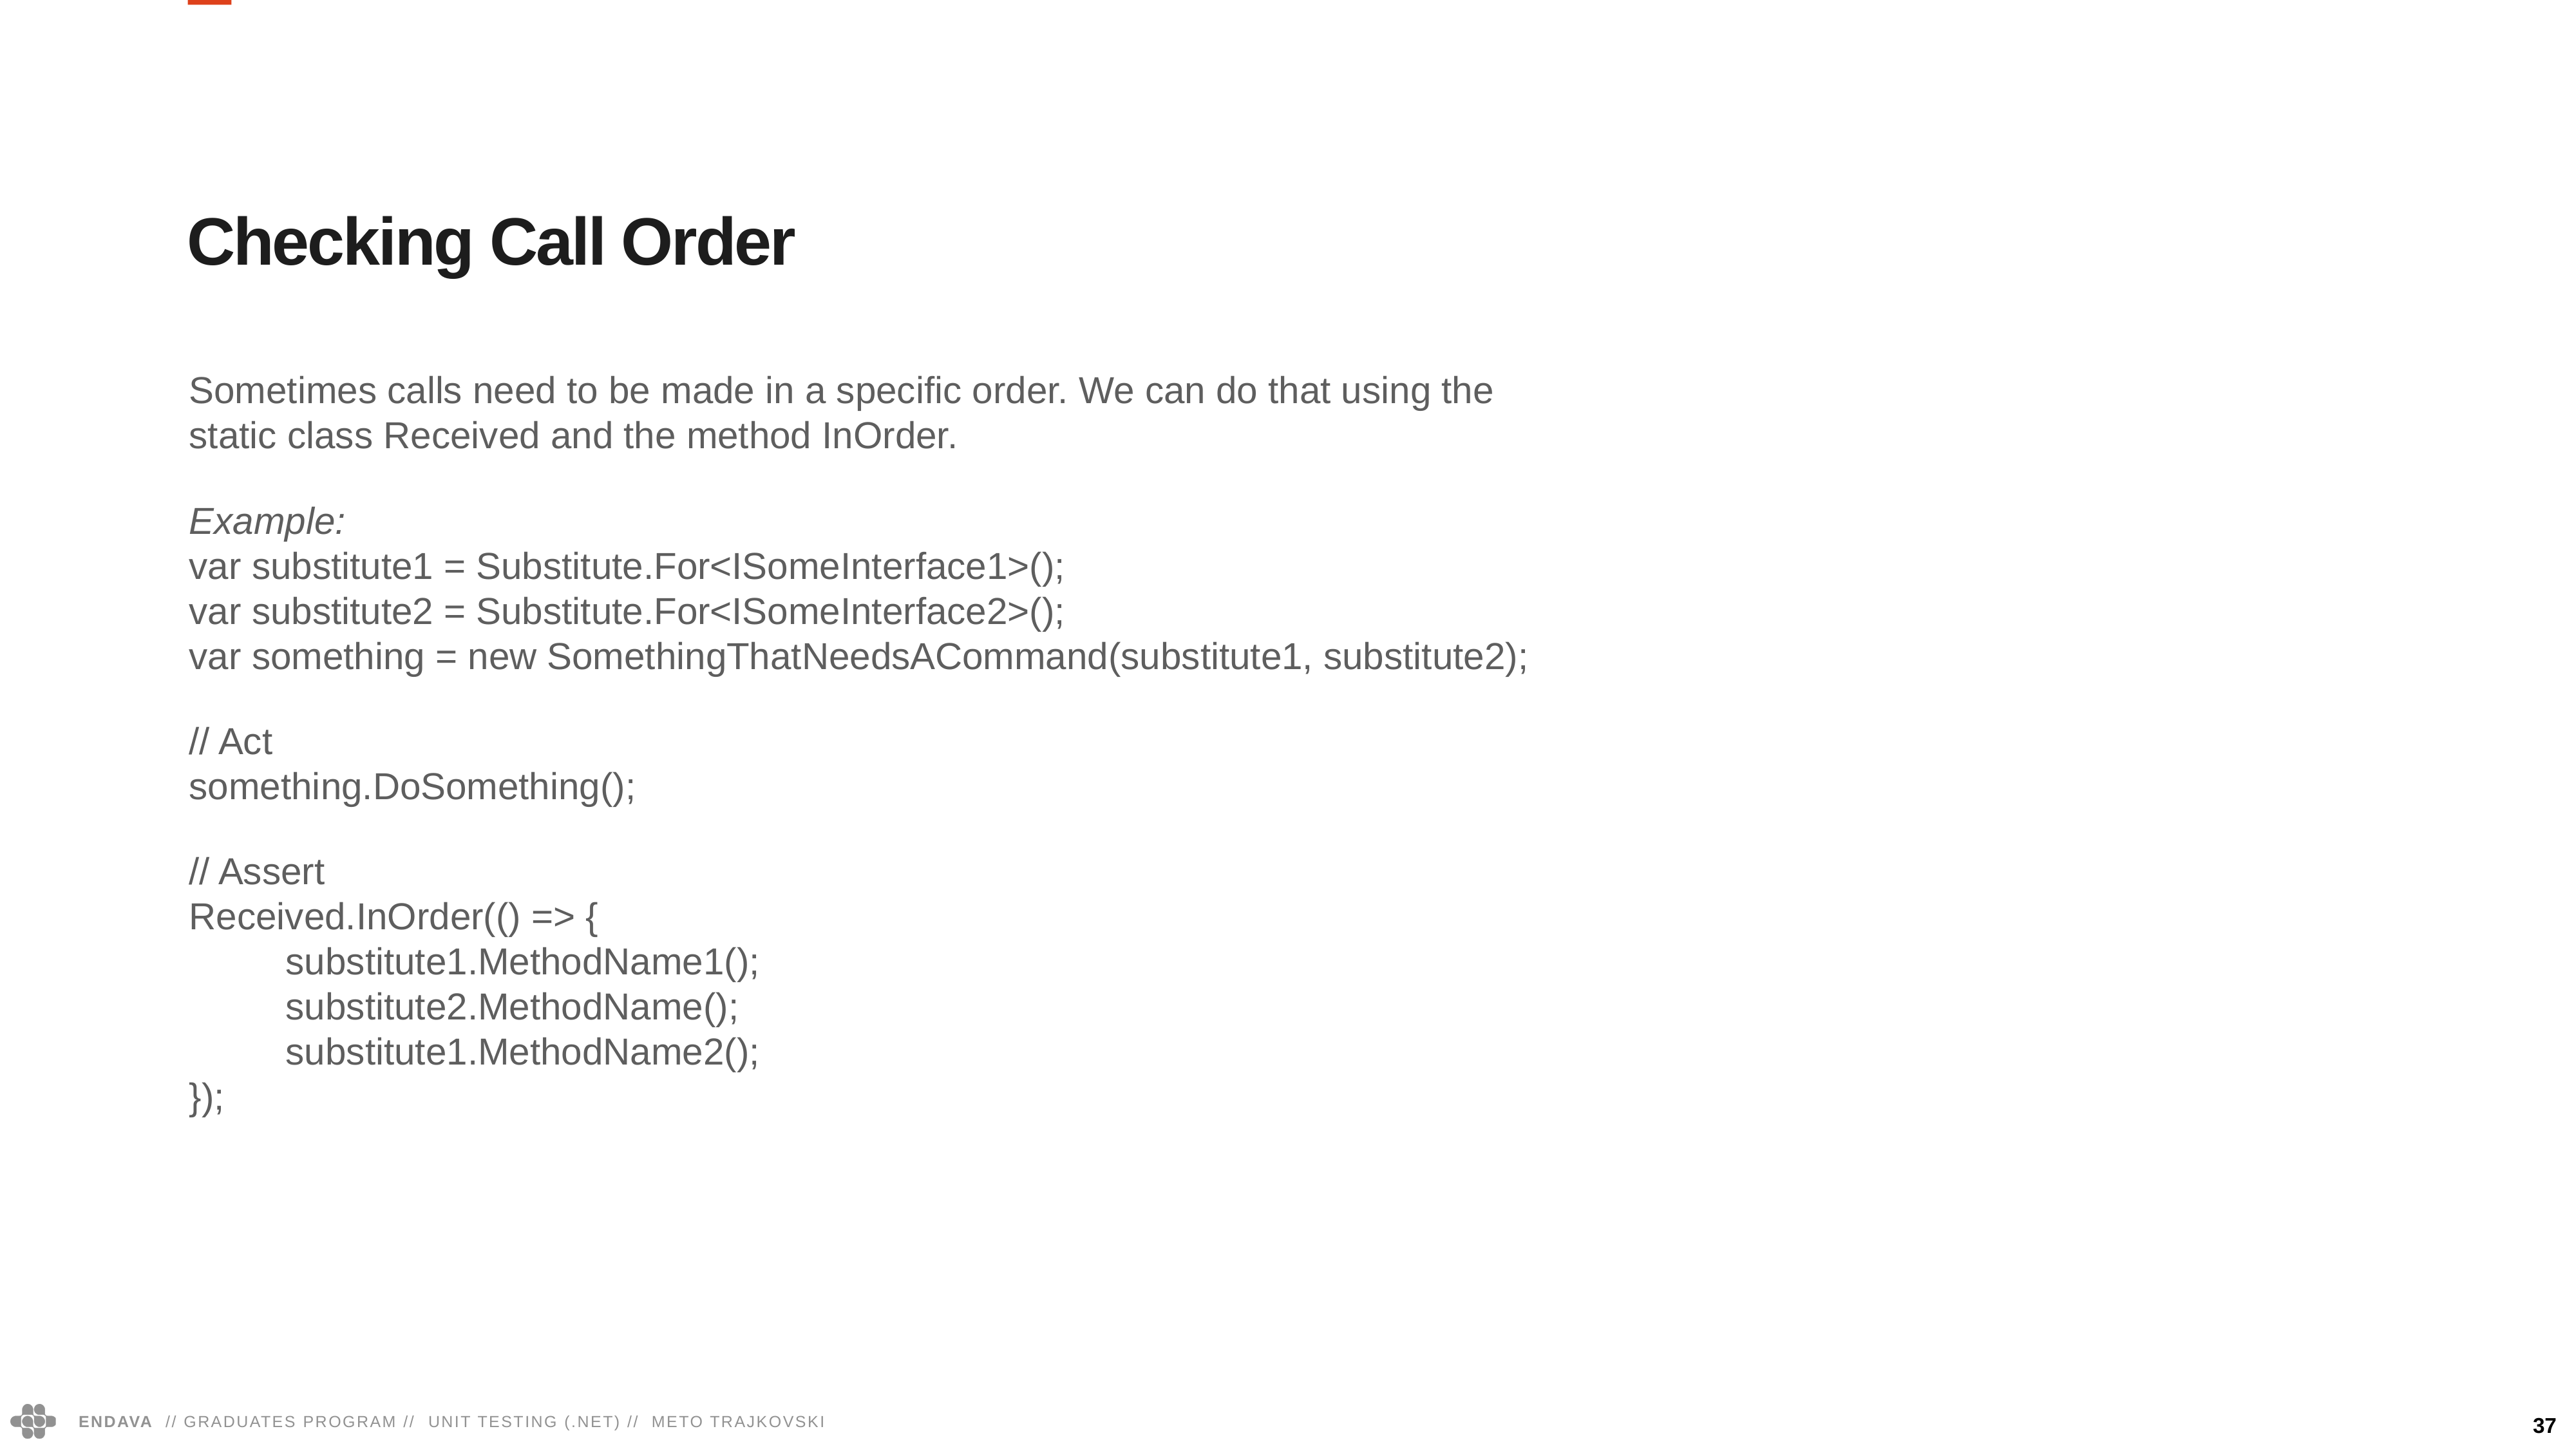

Checking Call Order
Sometimes calls need to be made in a specific order. We can do that using the static class Received and the method InOrder.
Example:
var substitute1 = Substitute.For<ISomeInterface1>();
var substitute2 = Substitute.For<ISomeInterface2>();
var something = new SomethingThatNeedsACommand(substitute1, substitute2);
// Act
something.DoSomething();
// Assert
Received.InOrder(() => {
	substitute1.MethodName1();
	substitute2.MethodName();
	substitute1.MethodName2();
});
37